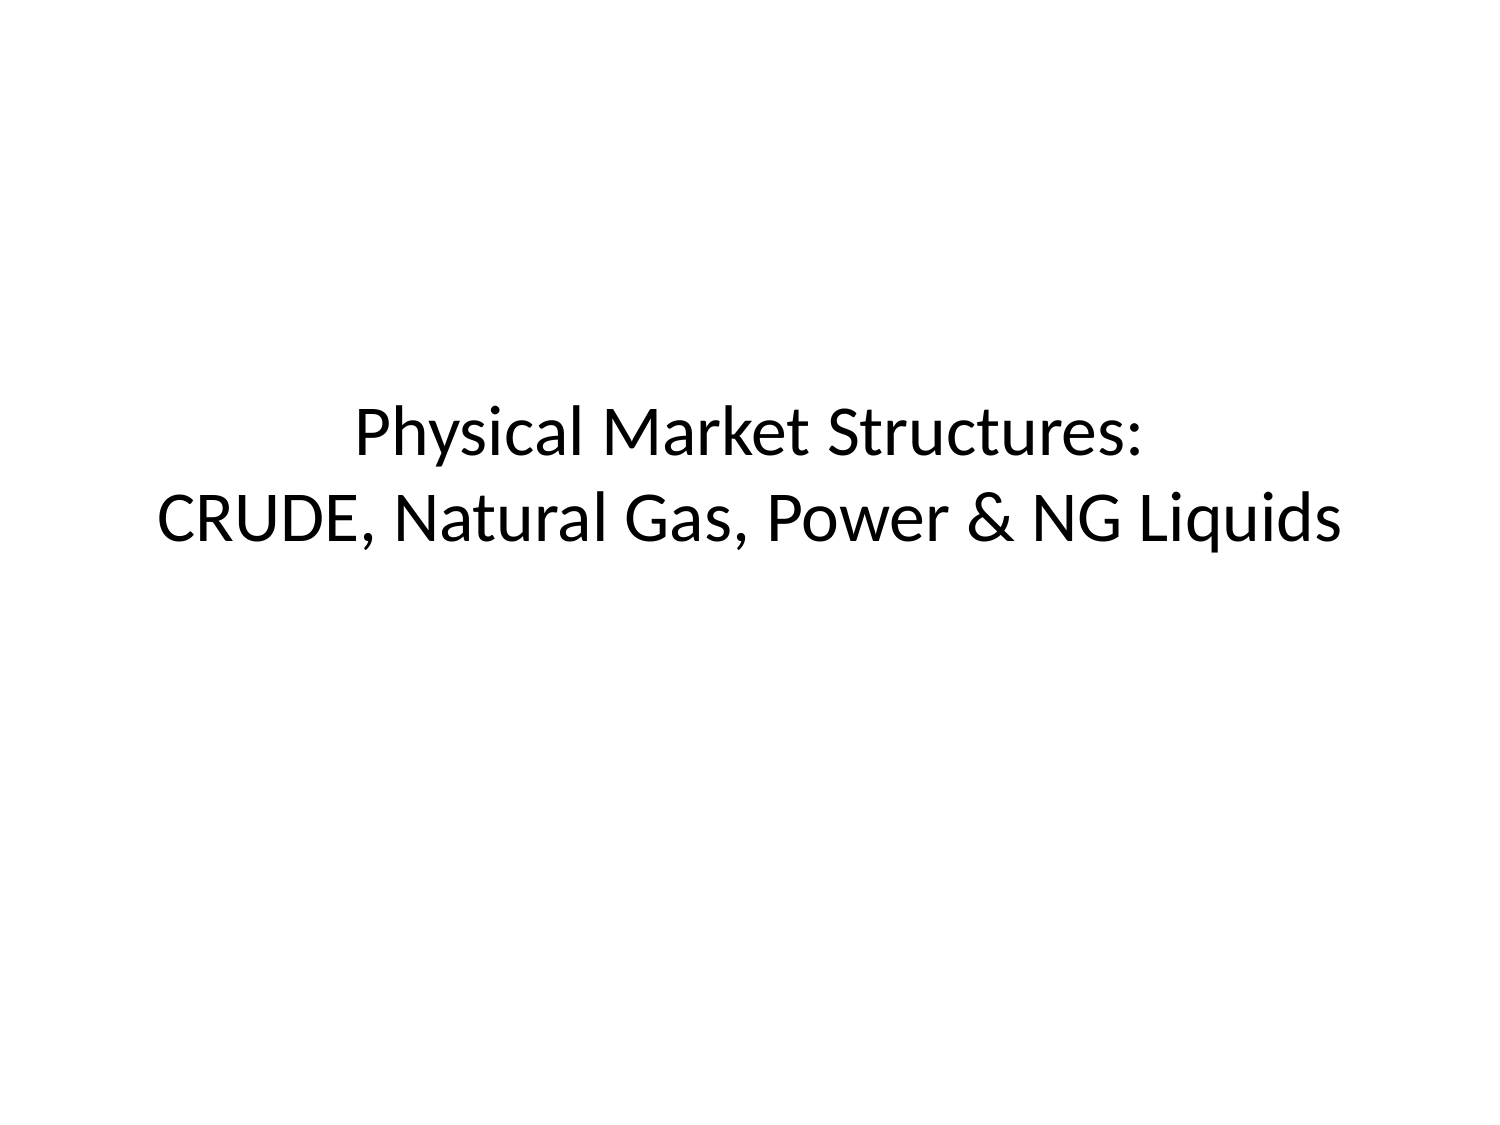

# Physical Market Structures: CRUDE, Natural Gas, Power & NG Liquids